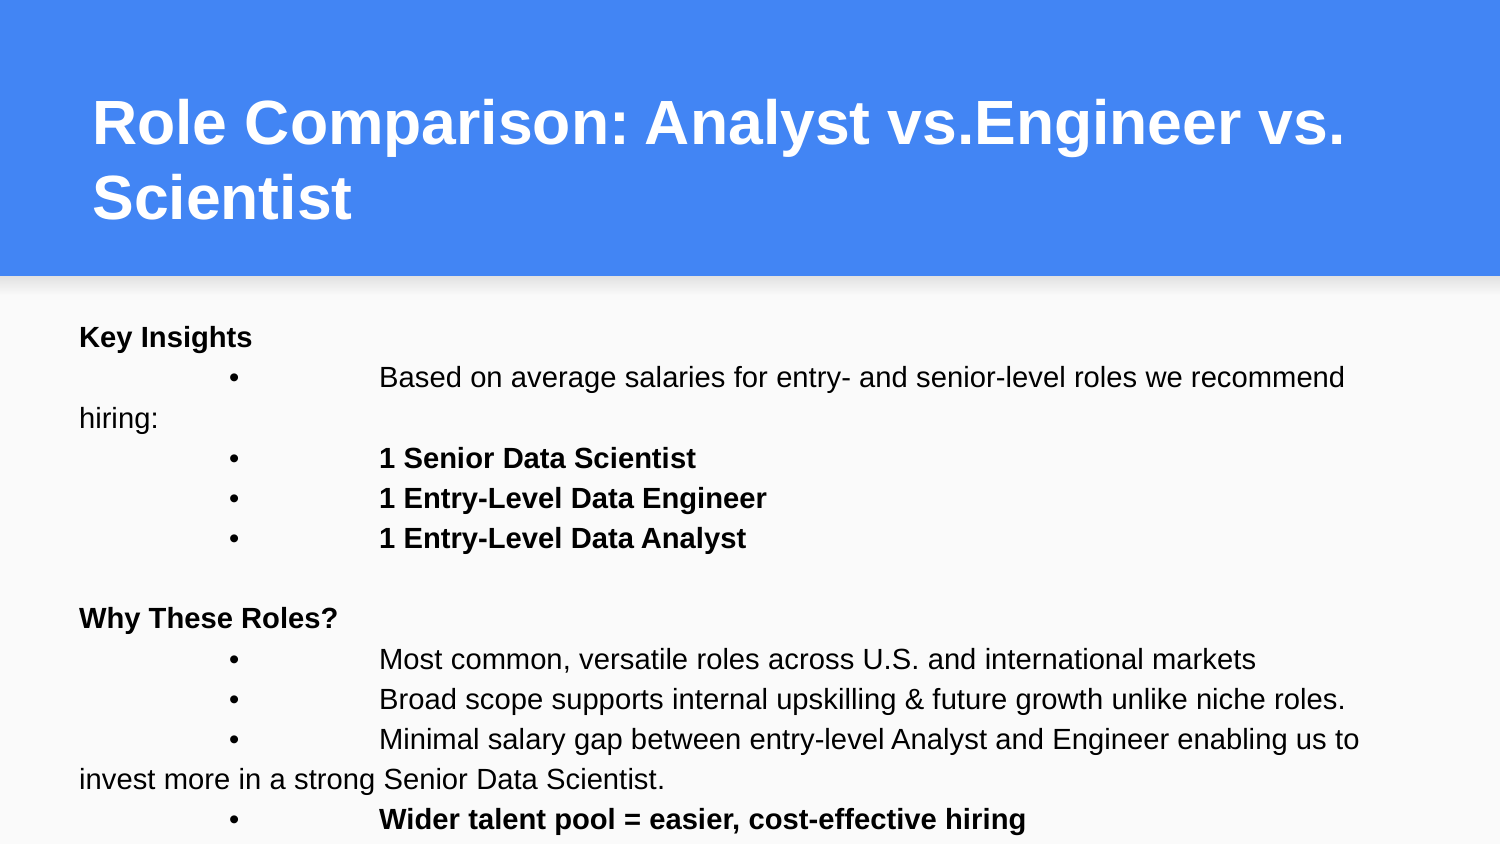

# Role Comparison: Analyst vs.Engineer vs. Scientist

Key Insights
	•	Based on average salaries for entry- and senior-level roles we recommend hiring:
	•	1 Senior Data Scientist
	•	1 Entry-Level Data Engineer
	•	1 Entry-Level Data Analyst

Why These Roles?
	•	Most common, versatile roles across U.S. and international markets
	•	Broad scope supports internal upskilling & future growth unlike niche roles.
	•	Minimal salary gap between entry-level Analyst and Engineer enabling us to invest more in a strong Senior Data Scientist.
	•	Wider talent pool = easier, cost-effective hiring